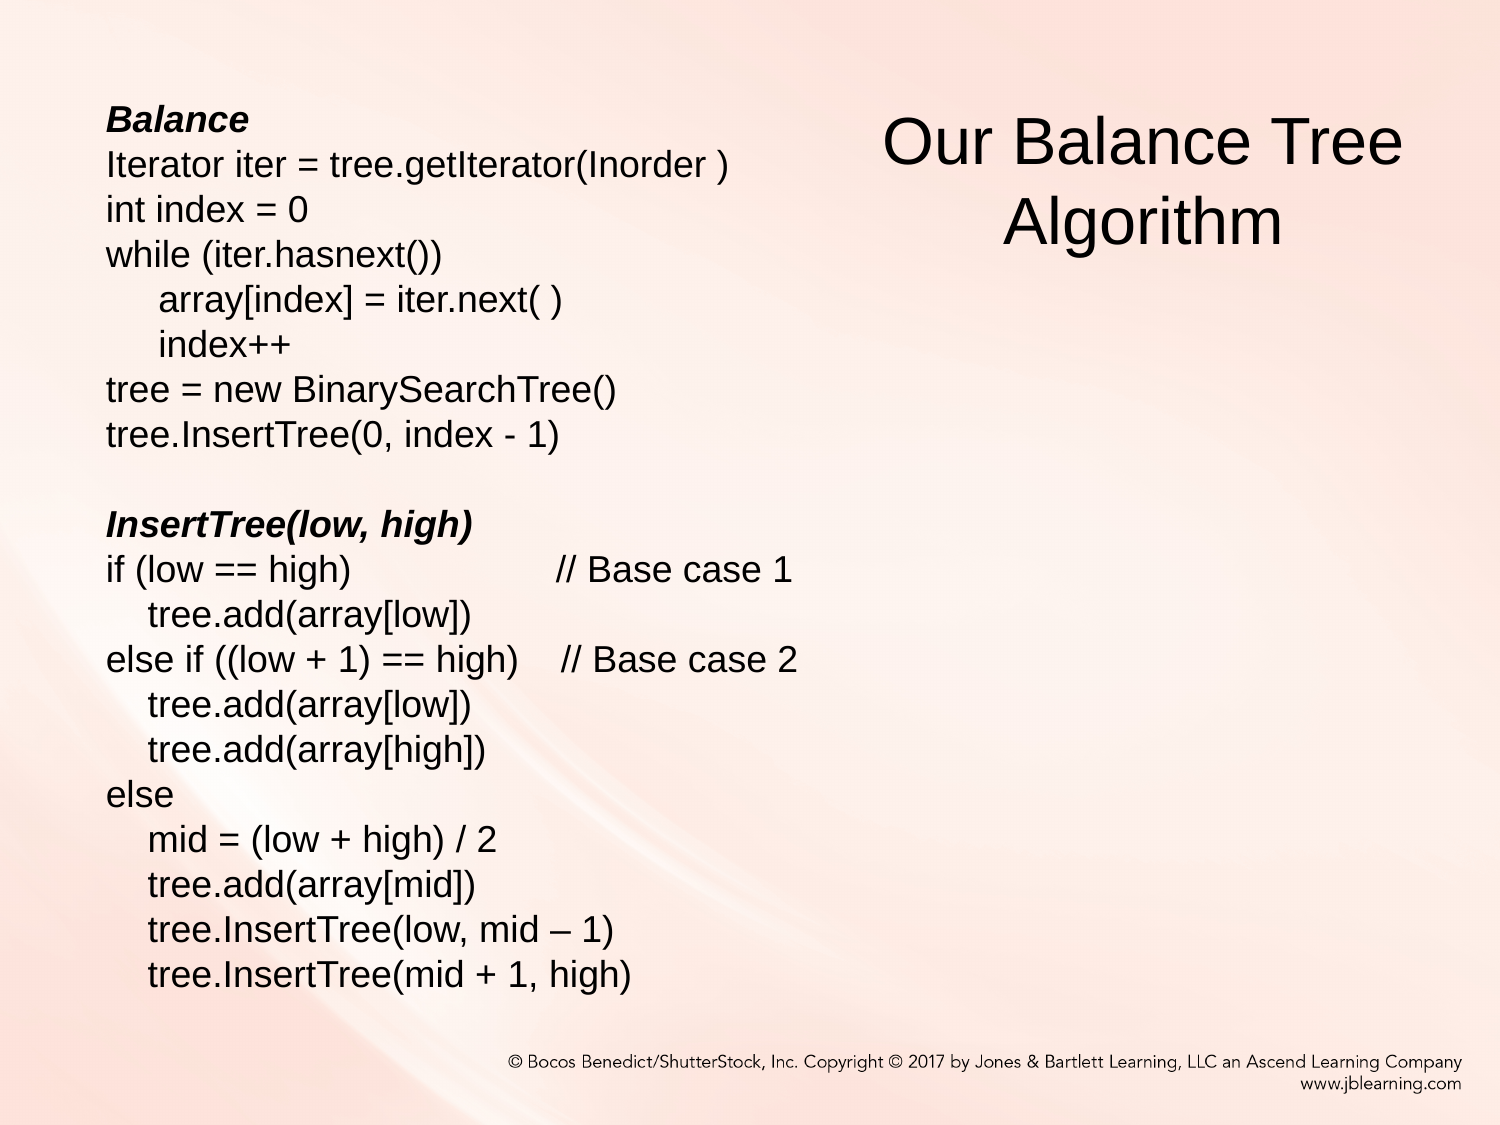

Balance
Iterator iter = tree.getIterator(Inorder )
int index = 0
while (iter.hasnext())
     array[index] = iter.next( )
     index++
tree = new BinarySearchTree()
tree.InsertTree(0, index - 1)

InsertTree(low, high)
if (low == high)             	// Base case 1
    tree.add(array[low])
else if ((low + 1) == high)    // Base case 2
    tree.add(array[low])
    tree.add(array[high])
else
    mid = (low + high) / 2
    tree.add(array[mid])
    tree.InsertTree(low, mid – 1)
    tree.InsertTree(mid + 1, high)
# Our Balance Tree Algorithm